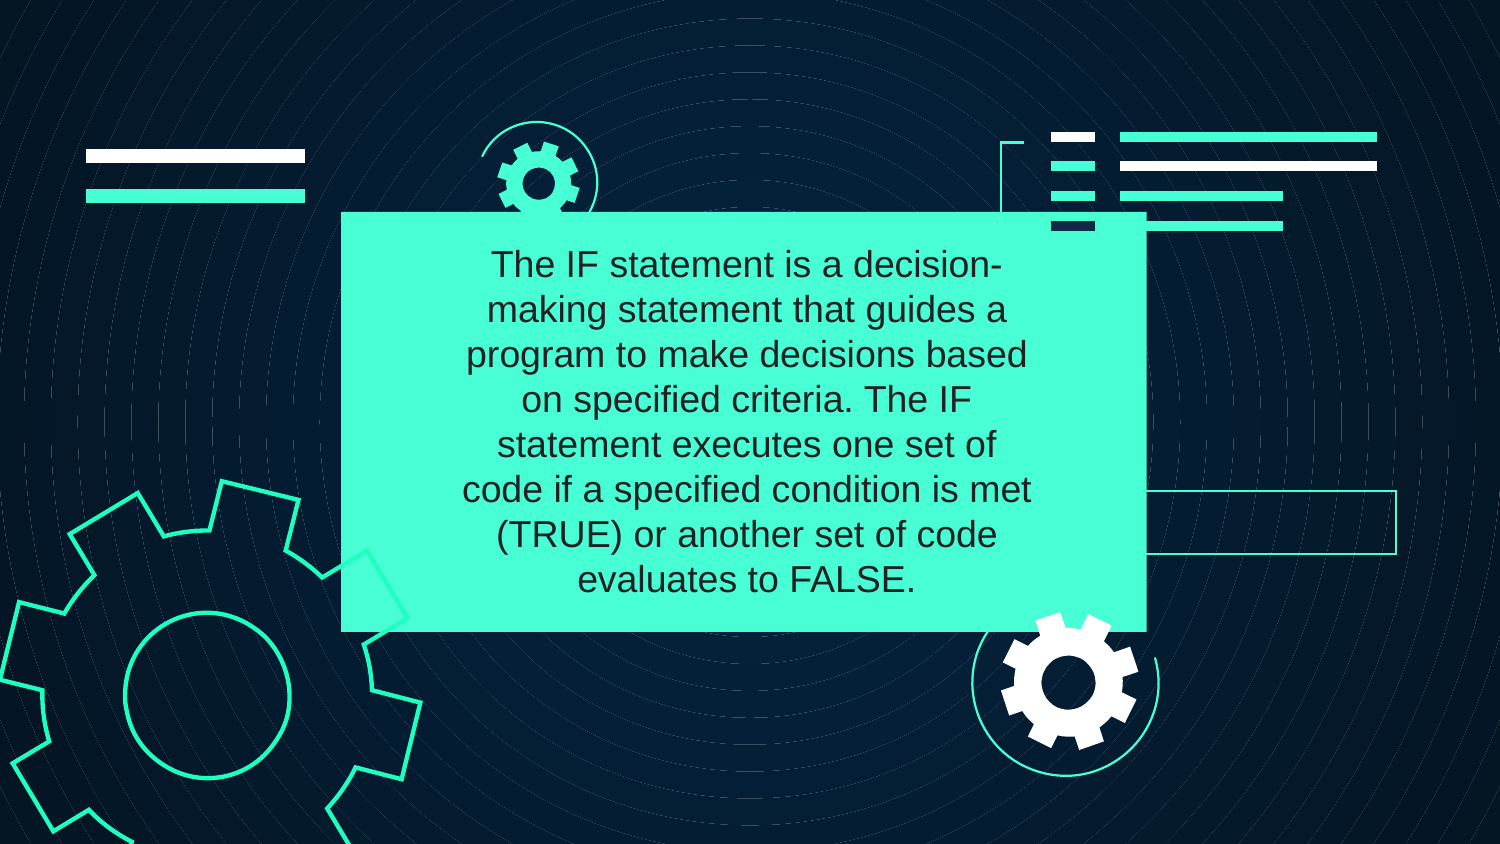

The IF statement is a decision-making statement that guides a program to make decisions based on specified criteria. The IF statement executes one set of code if a specified condition is met (TRUE) or another set of code evaluates to FALSE.